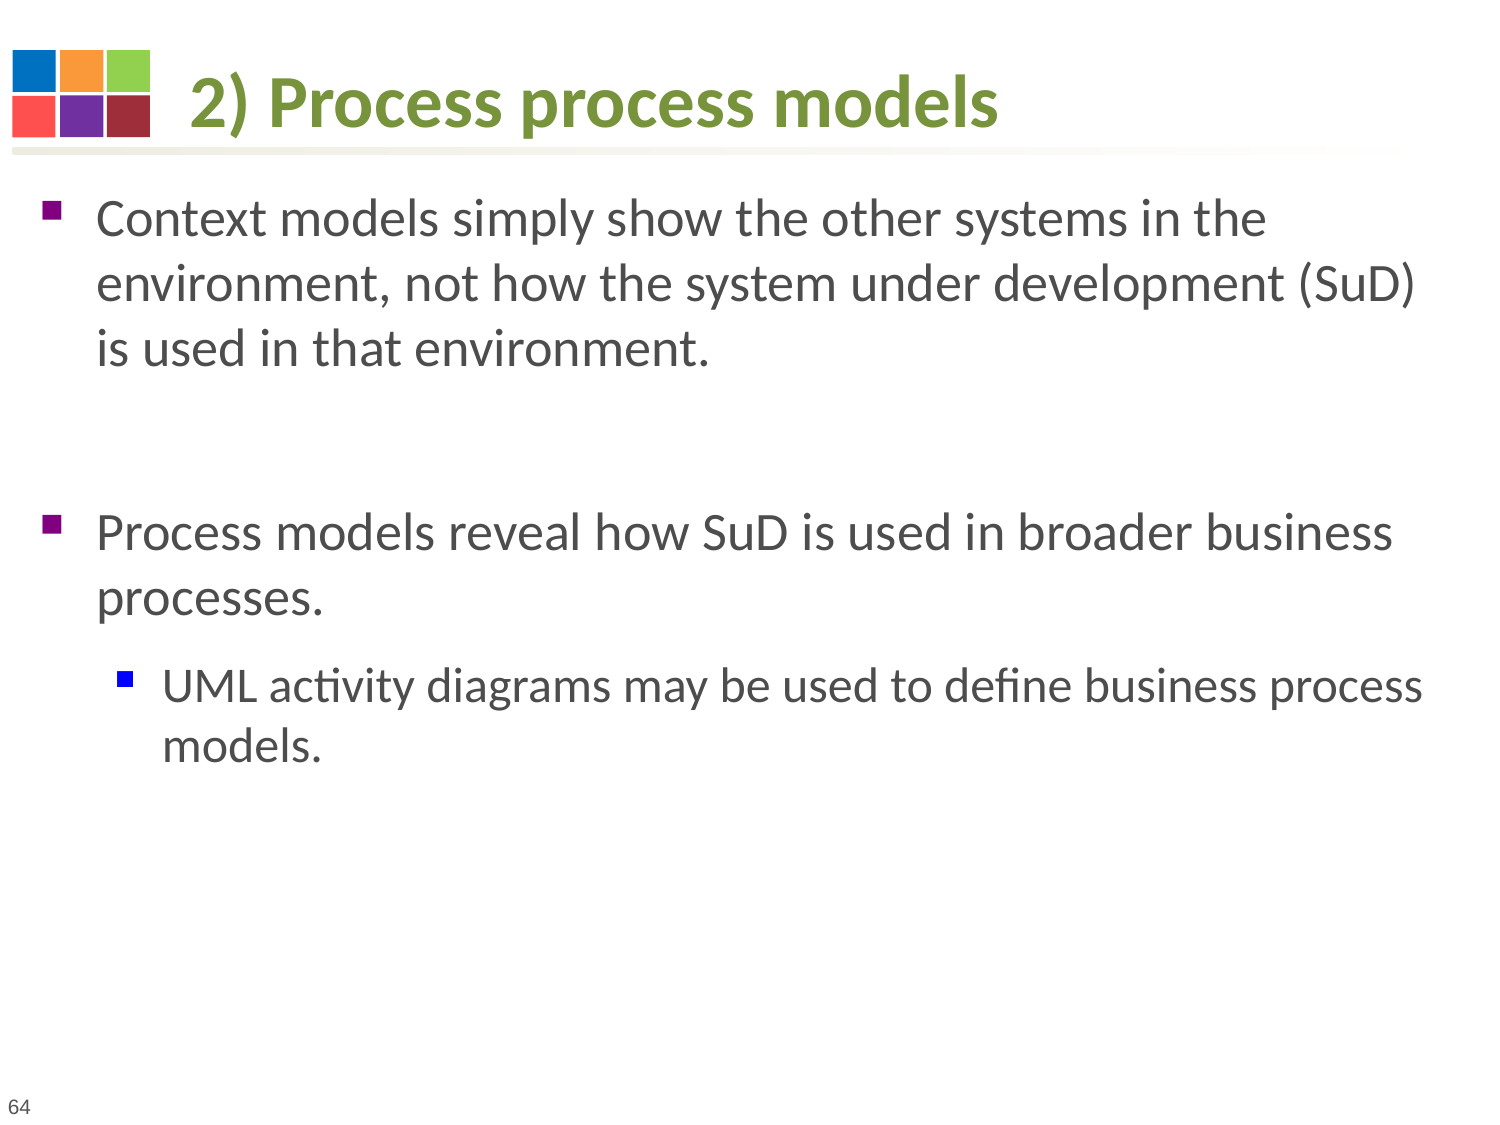

# 2) Process process models
Context models simply show the other systems in the environment, not how the system under development (SuD) is used in that environment.

Process models reveal how SuD is used in broader business processes.
UML activity diagrams may be used to define business process models.